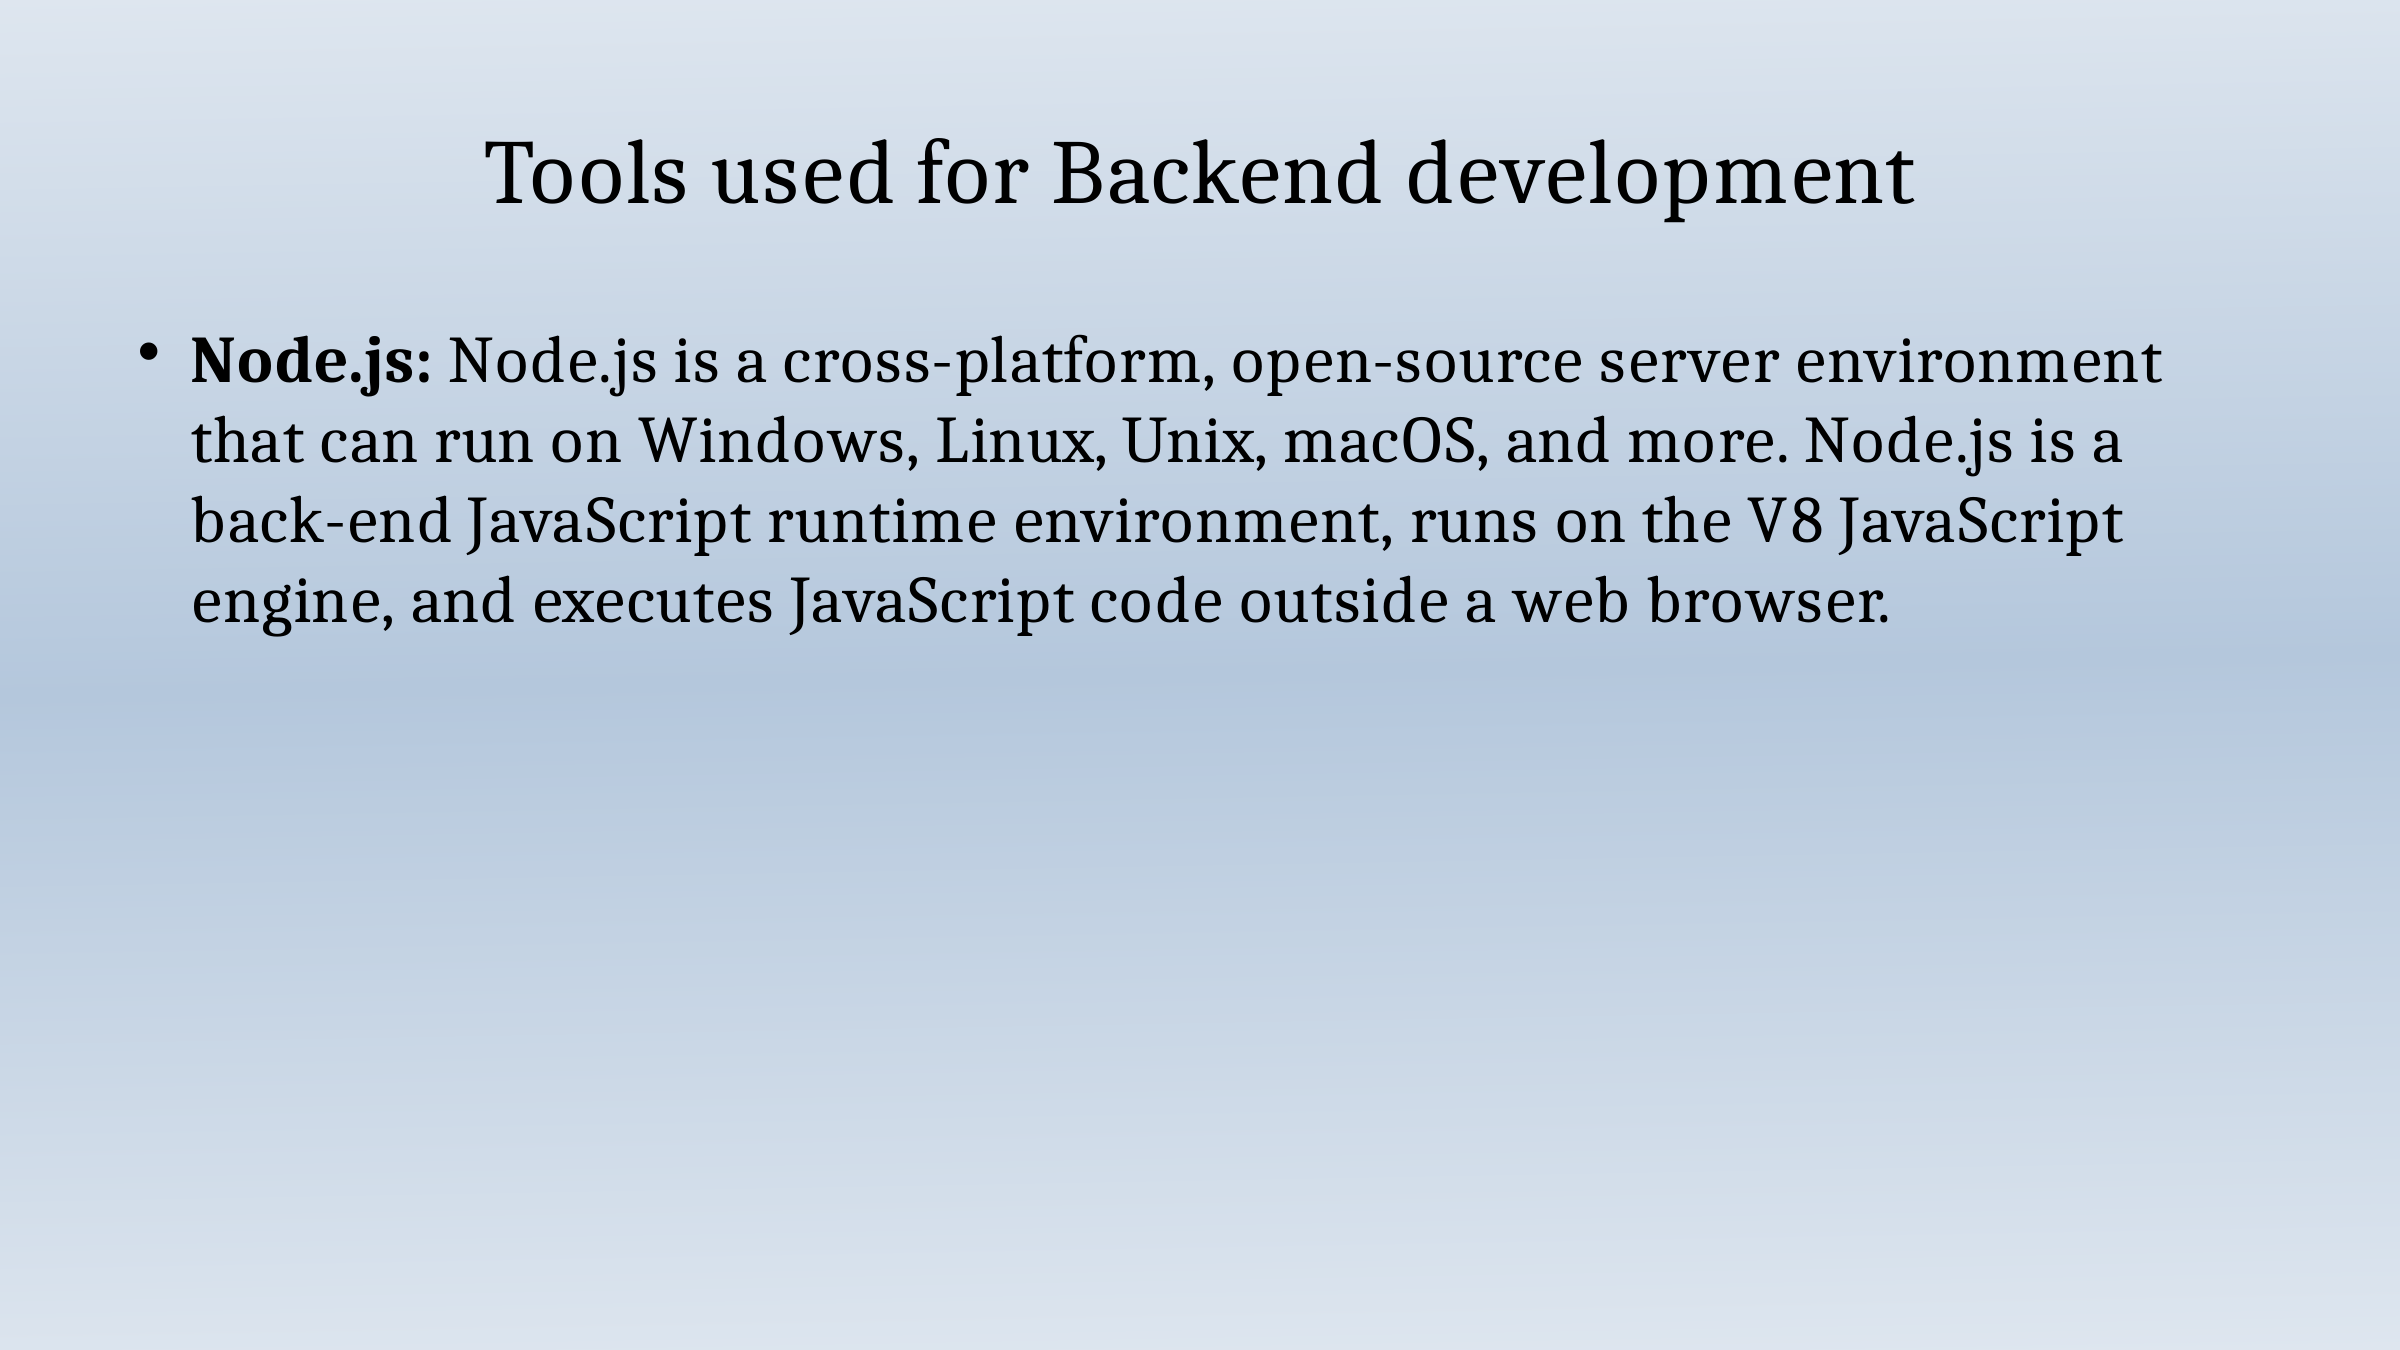

# Tools used for Backend development
Node.js: Node.js is a cross-platform, open-source server environment that can run on Windows, Linux, Unix, macOS, and more. Node.js is a back-end JavaScript runtime environment, runs on the V8 JavaScript engine, and executes JavaScript code outside a web browser.